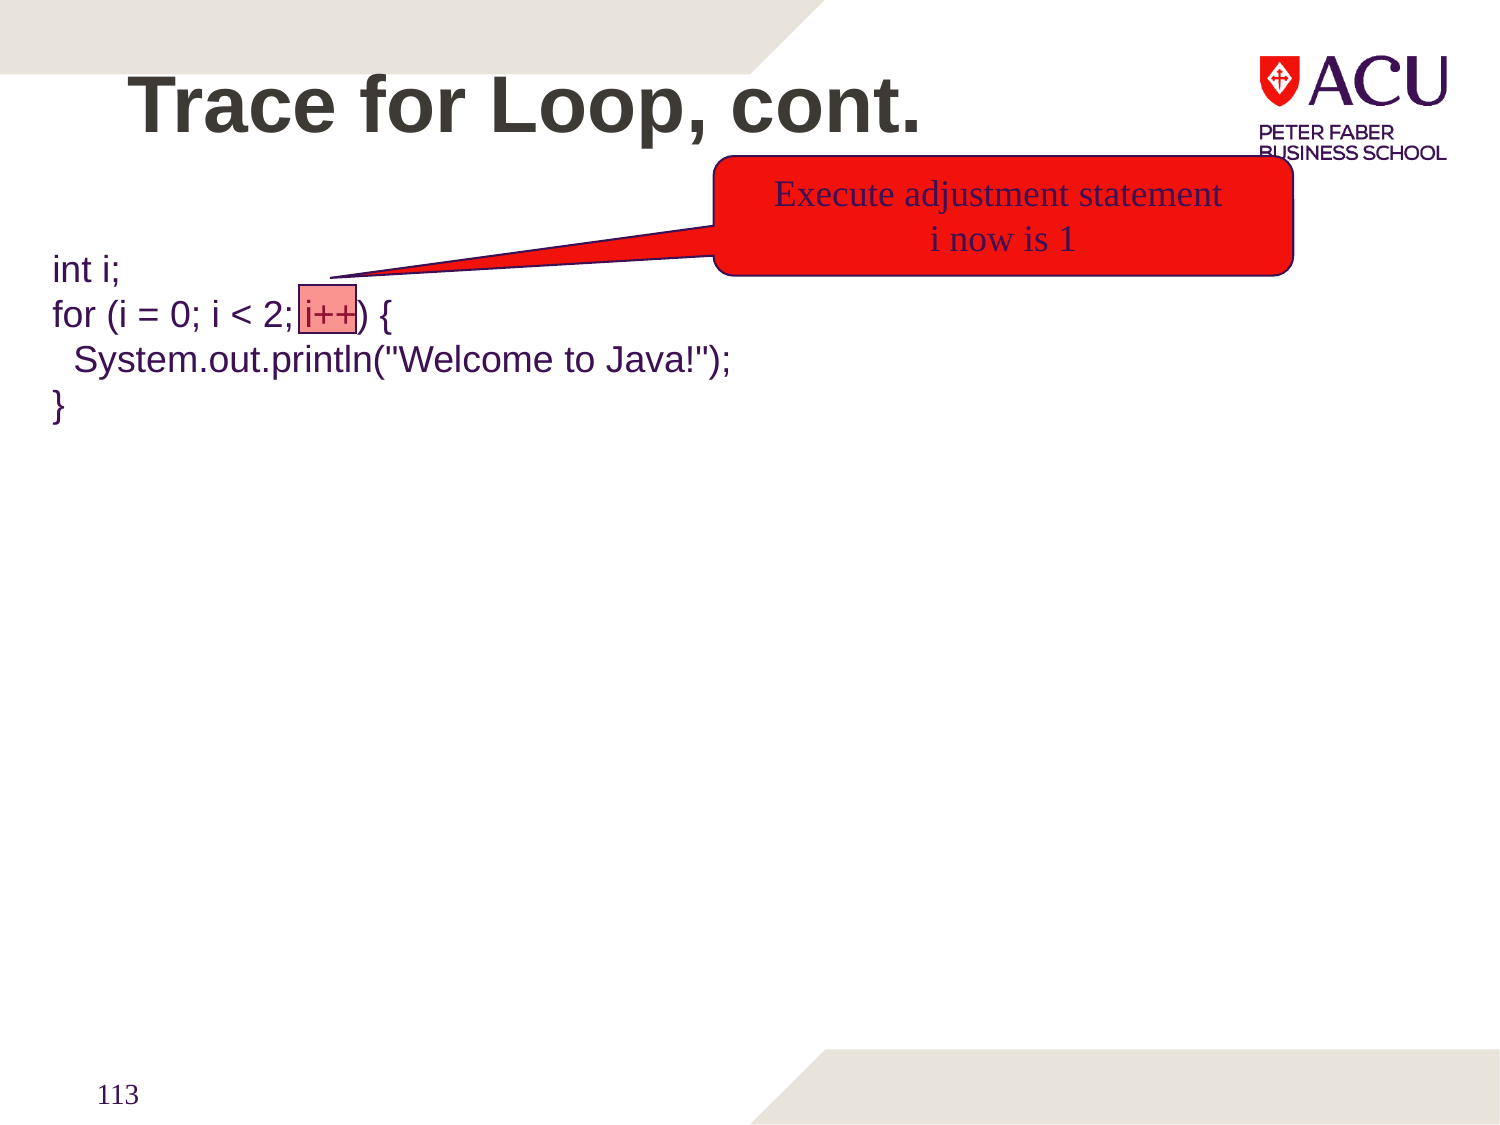

# Trace for Loop, cont.
Execute adjustment statement
i now is 1
int i;
for (i = 0; i < 2; i++) {
  System.out.println("Welcome to Java!");
}

113